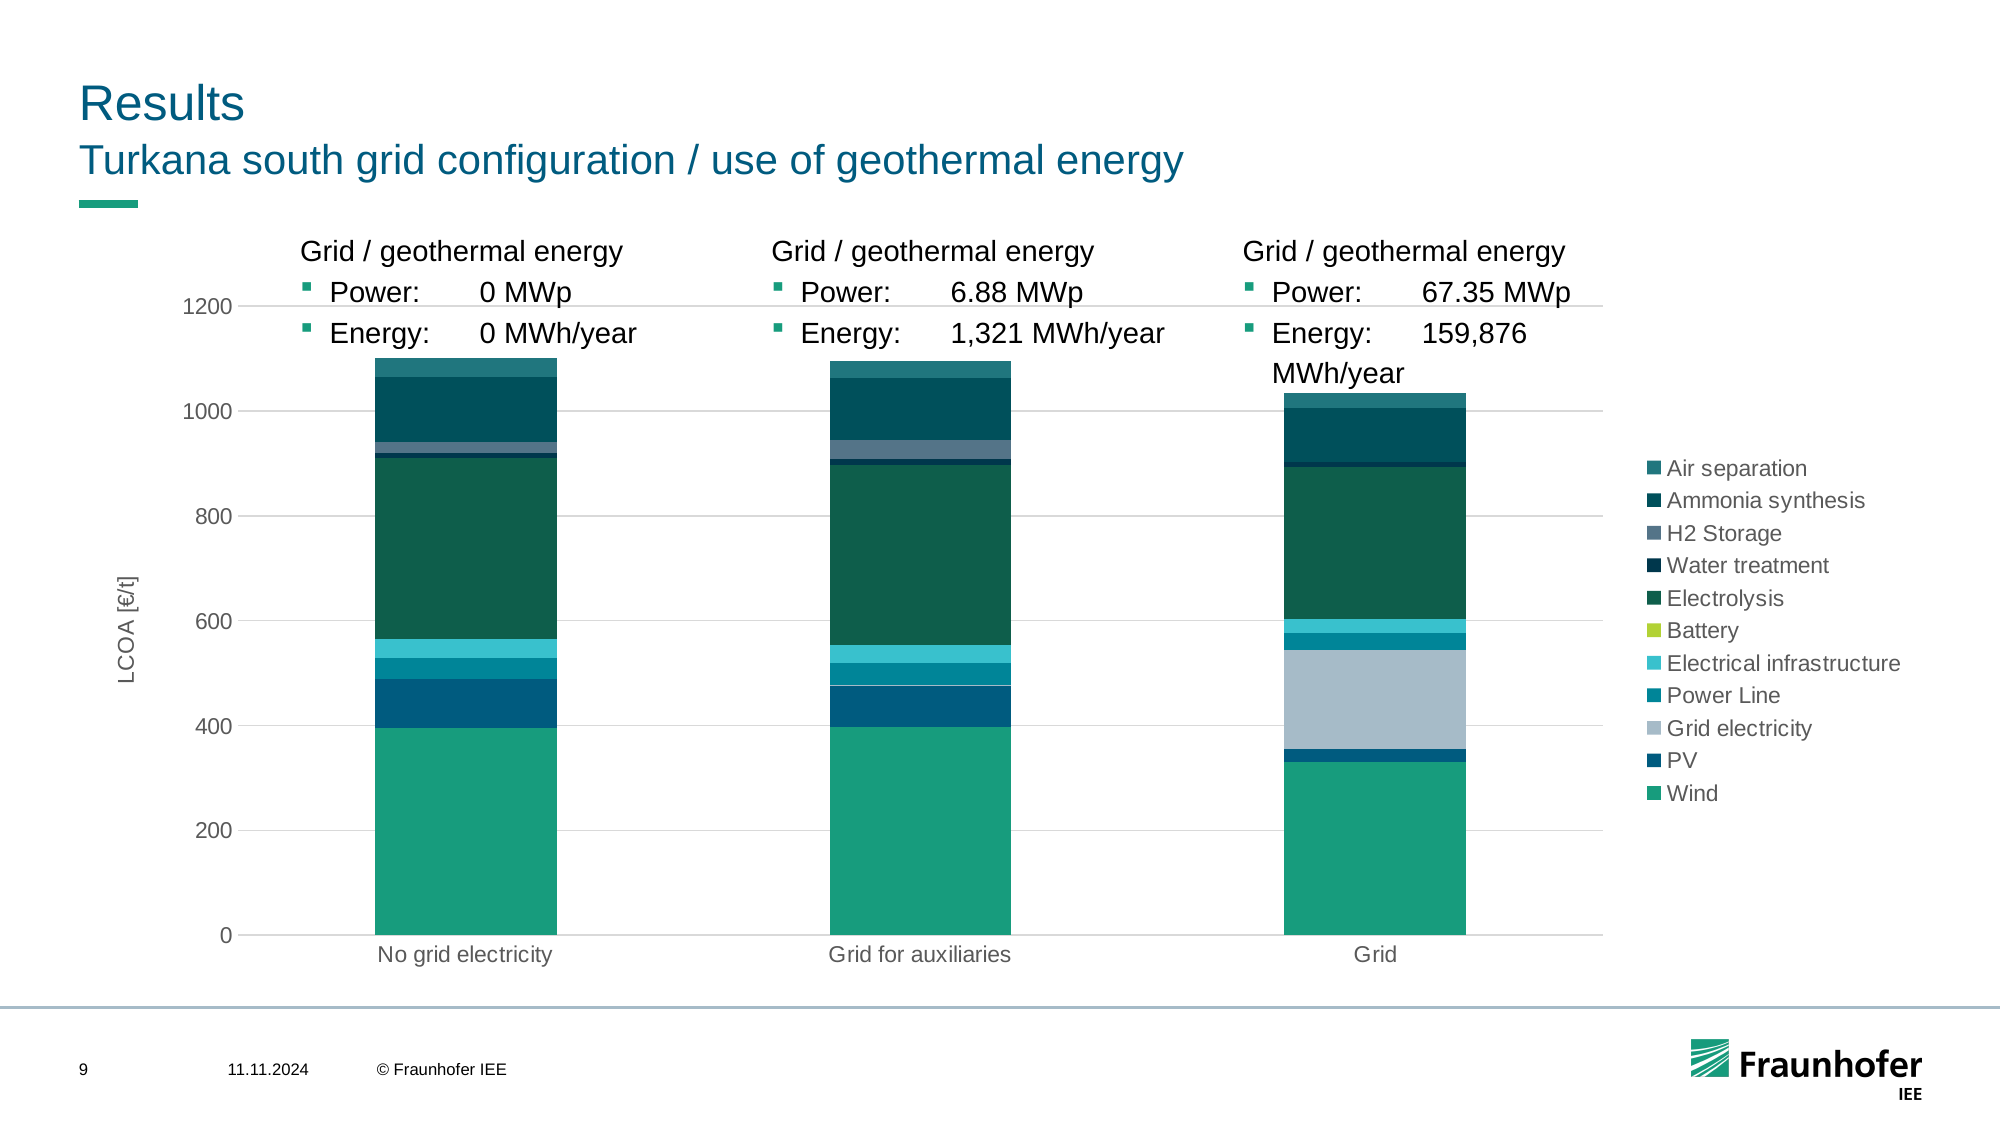

# Results
Turkana south grid configuration / use of geothermal energy
Grid / geothermal energy
Power: 	6.88 MWp
Energy:	1,321 MWh/year
Grid / geothermal energy
Power: 	67.35 MWp
Energy:	159,876 MWh/year
Grid / geothermal energy
Power: 	0 MWp
Energy:	0 MWh/year

### Chart

| Category | Wind | PV | Grid electricity | Power Line | Electrical infrastructure | Battery | Electrolysis | Water treatment | H2 Storage | Ammonia synthesis | Air separation |
|---|---|---|---|---|---|---|---|---|---|---|---|
| No grid electricity | 395.288901162275 | 92.49666871363273 | 0.0 | 40.19287159606004 | 36.69575699535901 | 0.0 | 345.1138898061021 | 10.11401099033407 | 21.65869858649443 | 124.0060372402312 | 34.92136244047911 |
| Grid for auxiliaries | 397.5429086945443 | 78.71270097260896 | 1.884432182700716 | 40.18912537728269 | 35.63241641956343 | 0.0 | 343.7856104206577 | 10.17168287762116 | 36.32970612136625 | 118.4774846079761 | 33.36446573981097 |
| Grid | 331.0709204843641 | 23.83686553748289 | 189.9012315756761 | 32.45689836094236 | 25.96512115915983 | 0.0 | 290.4830714649278 | 8.470905503578152 | 0.0 | 103.8602216607336 | 29.24809569341104 |
9
11.11.2024
© Fraunhofer IEE